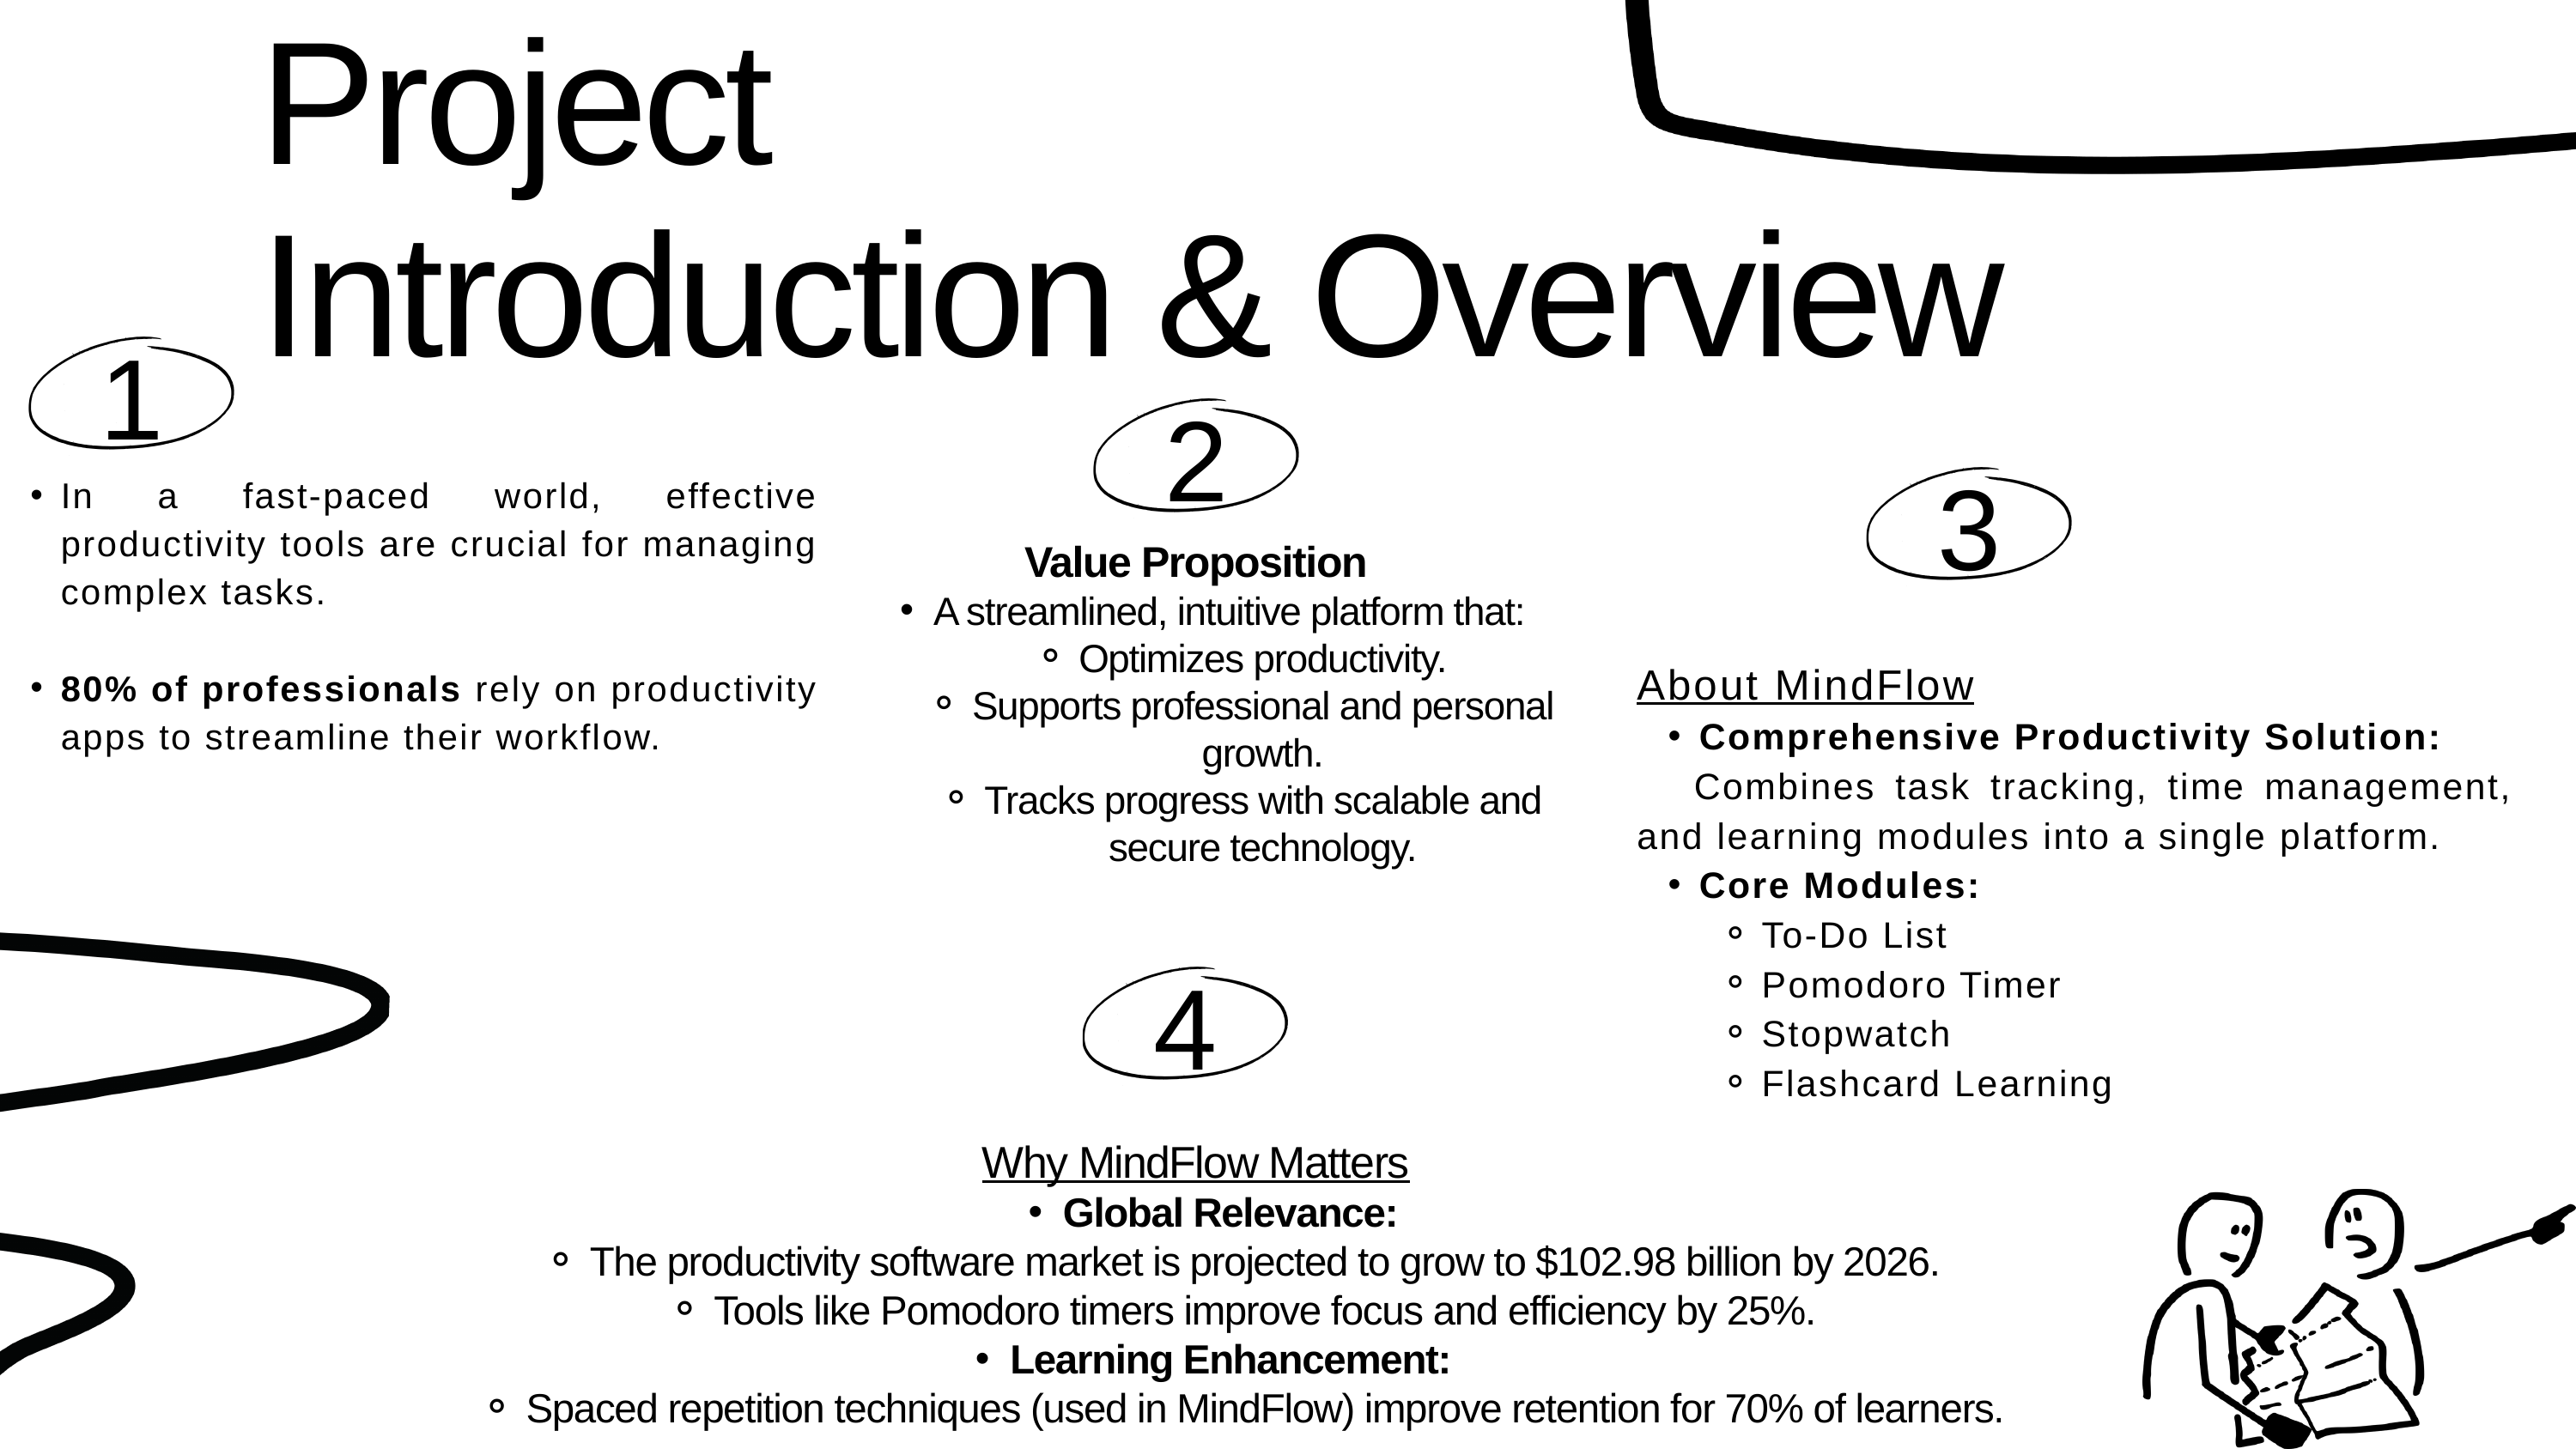

Project
Introduction & Overview
1

2

3
In a fast-paced world, effective productivity tools are crucial for managing complex tasks.

80% of professionals rely on productivity apps to streamline their workflow.

Value Proposition
A streamlined, intuitive platform that:
Optimizes productivity.
Supports professional and personal growth.
Tracks progress with scalable and secure technology.

About MindFlow
Comprehensive Productivity Solution:
   Combines task tracking, time management,    and learning modules into a single platform.
Core Modules:
To-Do List
Pomodoro Timer
Stopwatch
Flashcard Learning

4

Why MindFlow Matters
Global Relevance:
The productivity software market is projected to grow to $102.98 billion by 2026.
Tools like Pomodoro timers improve focus and efficiency by 25%.
Learning Enhancement:
Spaced repetition techniques (used in MindFlow) improve retention for 70% of learners.